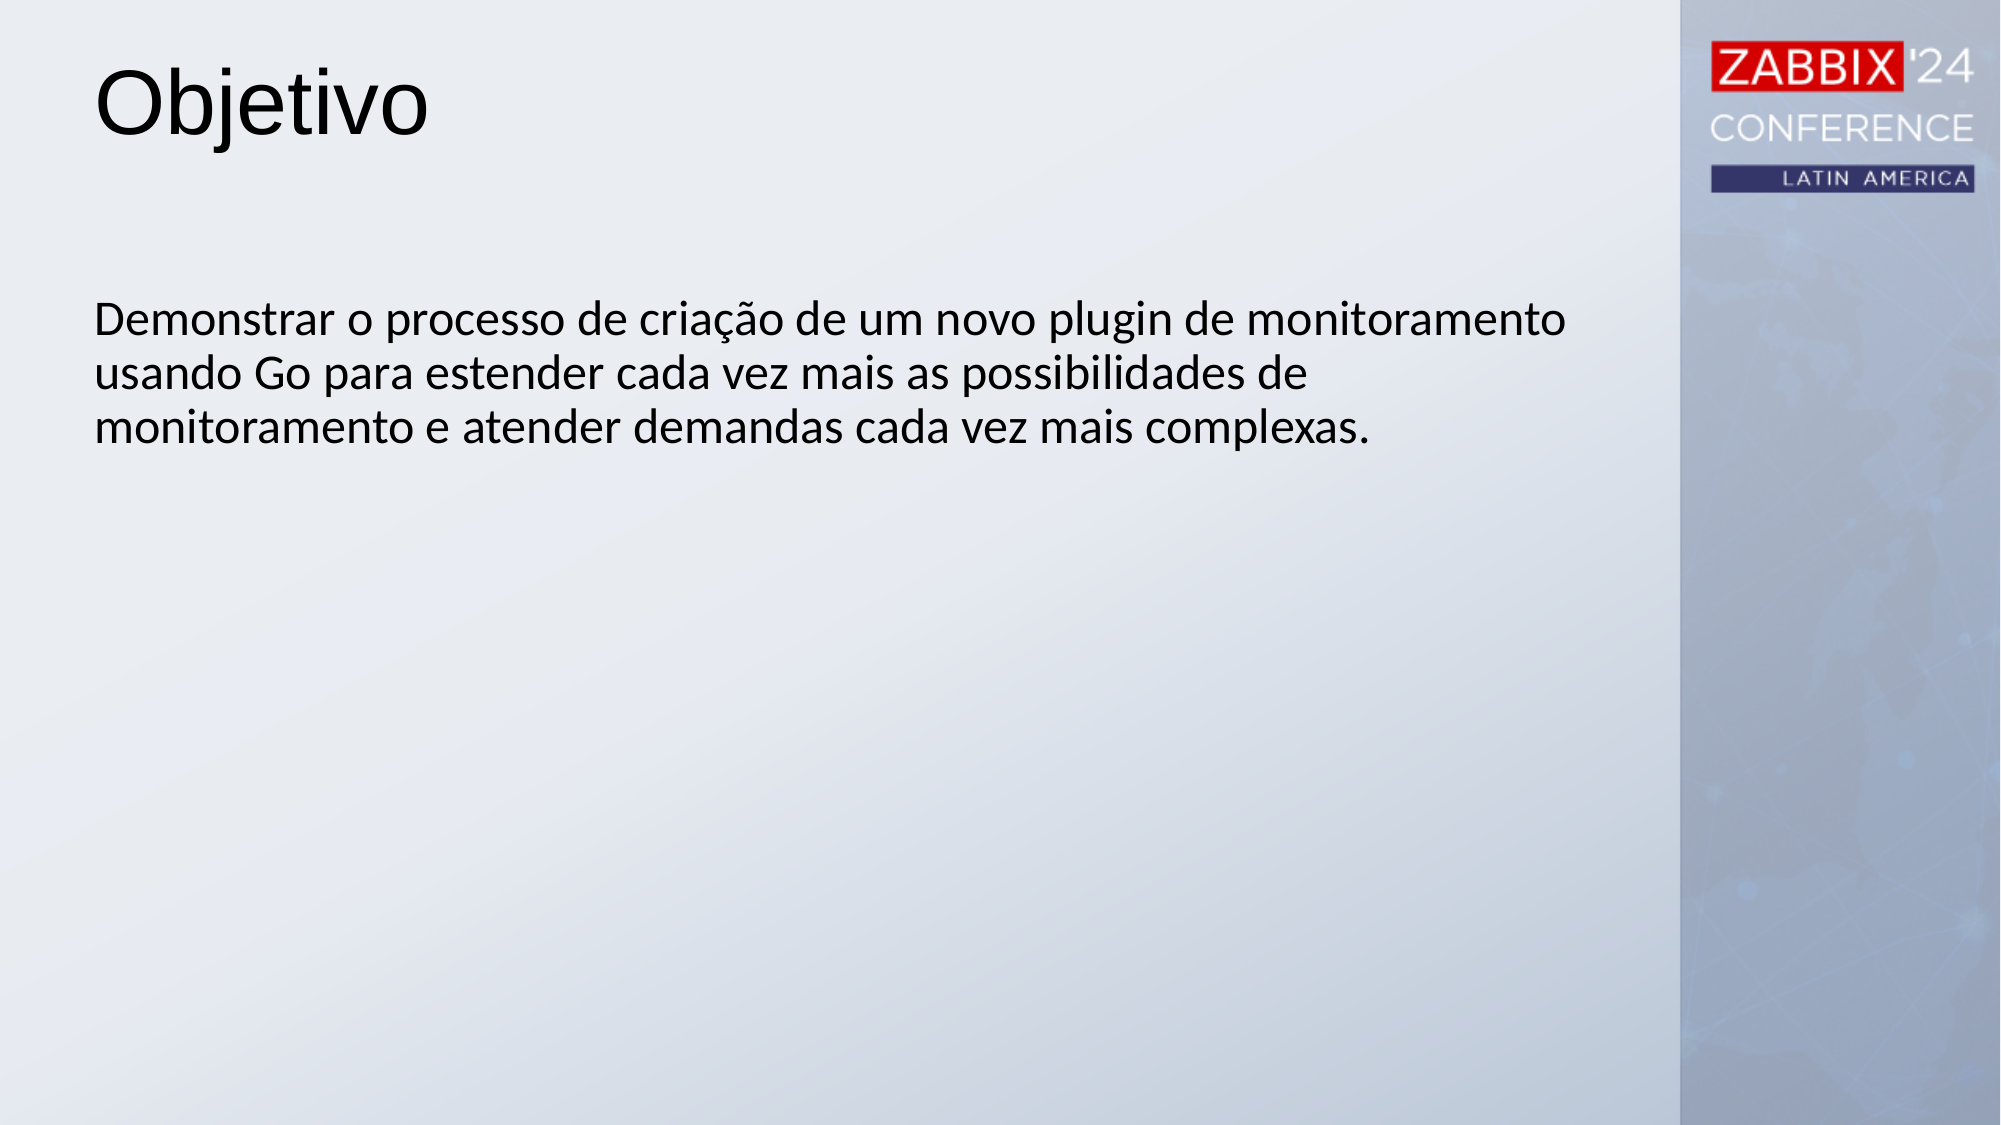

Objetivo
Demonstrar o processo de criação de um novo plugin de monitoramento usando Go para estender cada vez mais as possibilidades de monitoramento e atender demandas cada vez mais complexas.